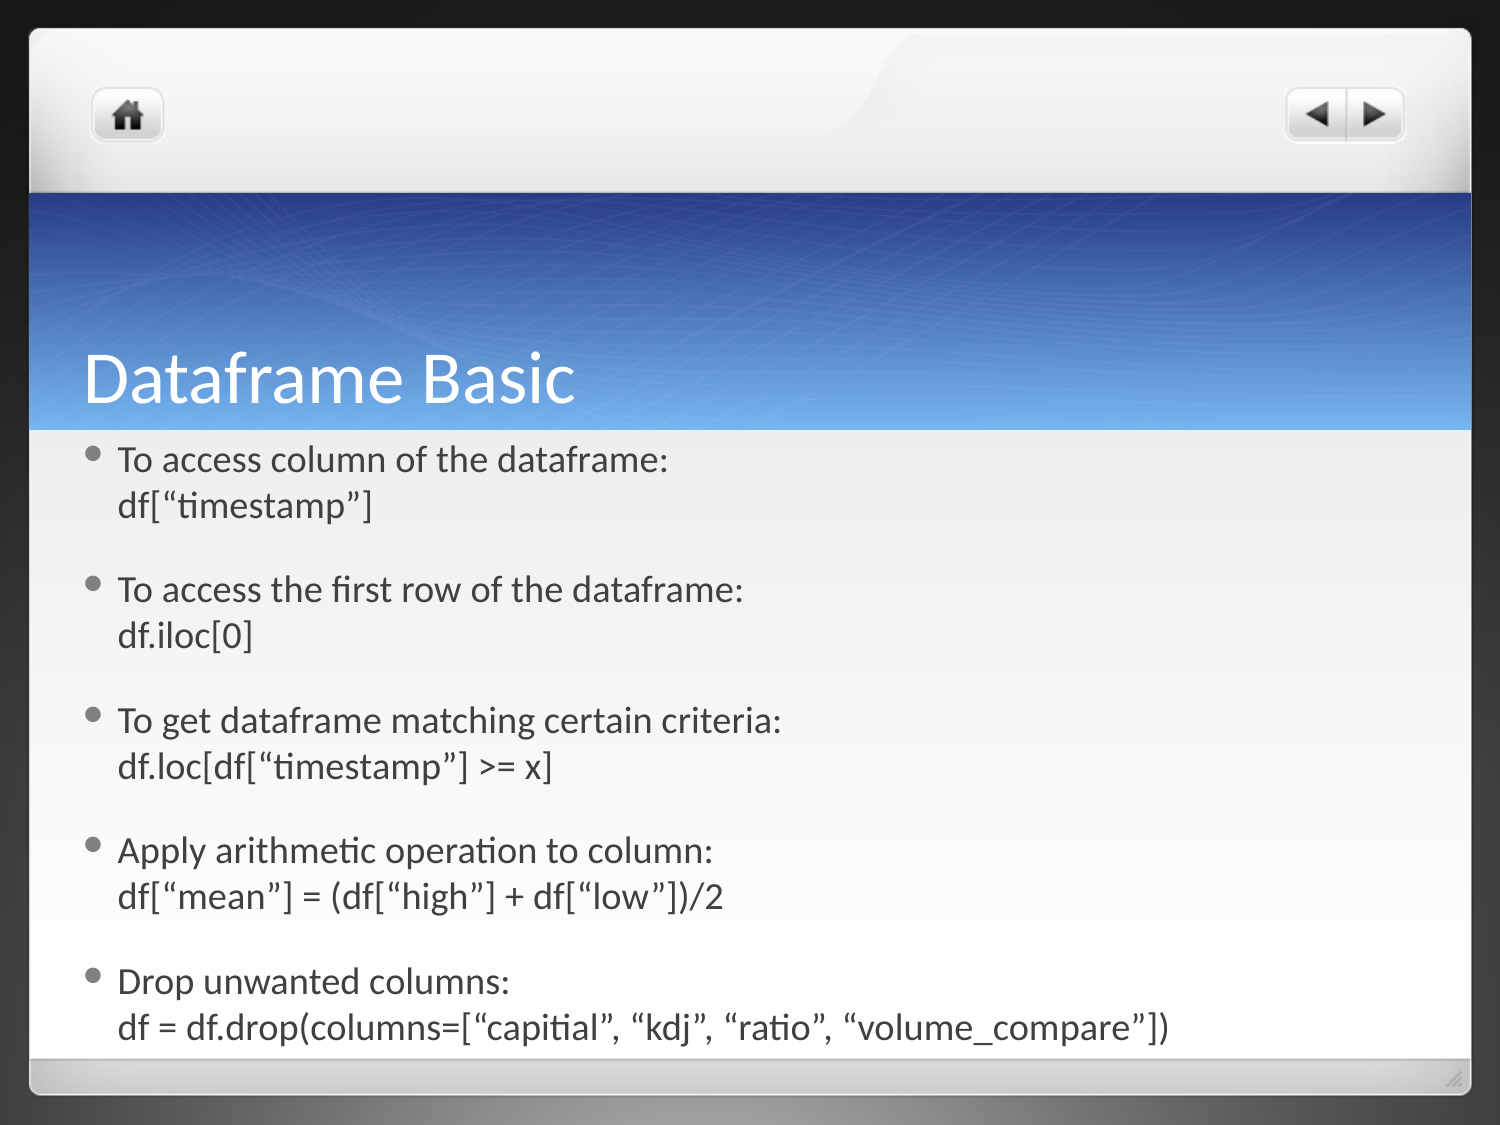

# Dataframe Basic
To access column of the dataframe:
df[“timestamp”]
To access the first row of the dataframe:
df.iloc[0]
To get dataframe matching certain criteria:
df.loc[df[“timestamp”] >= x]
Apply arithmetic operation to column:
df[“mean”] = (df[“high”] + df[“low”])/2
Drop unwanted columns:
df = df.drop(columns=[“capitial”, “kdj”, “ratio”, “volume_compare”])